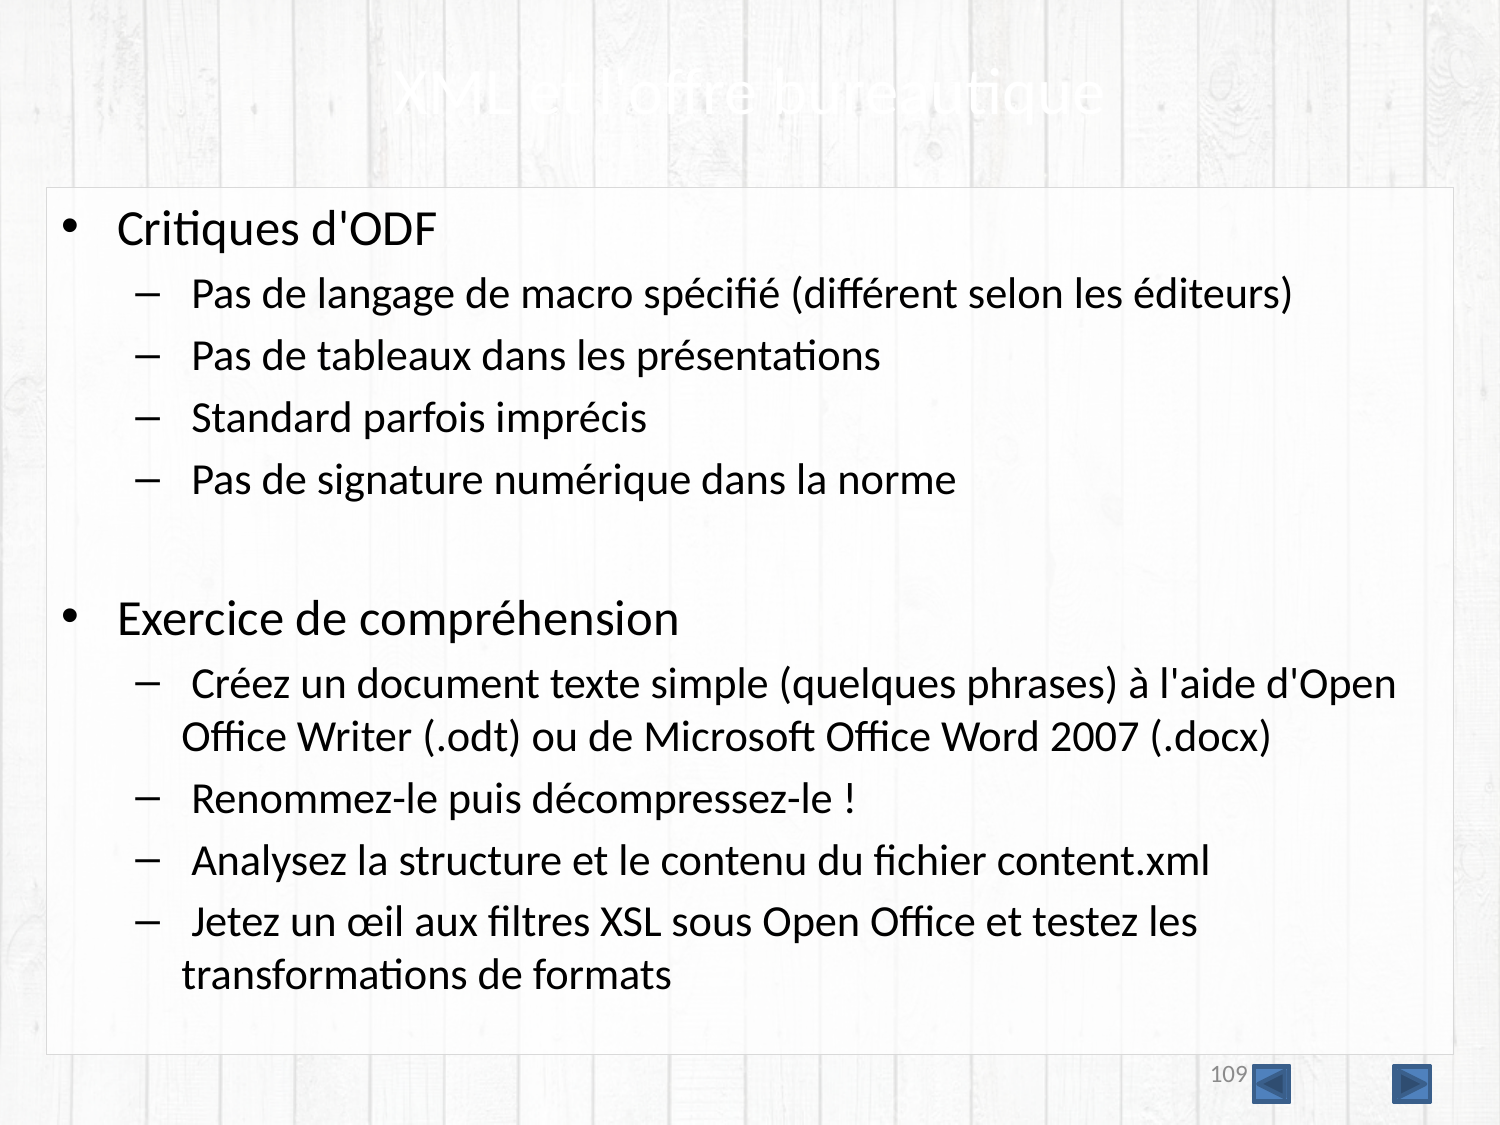

# XML et l'offre bureautique
Critiques d'ODF
 Pas de langage de macro spécifié (différent selon les éditeurs)
 Pas de tableaux dans les présentations
 Standard parfois imprécis
 Pas de signature numérique dans la norme

Exercice de compréhension
 Créez un document texte simple (quelques phrases) à l'aide d'Open Office Writer (.odt) ou de Microsoft Office Word 2007 (.docx)
 Renommez-le puis décompressez-le !
 Analysez la structure et le contenu du fichier content.xml
 Jetez un œil aux filtres XSL sous Open Office et testez les transformations de formats
109